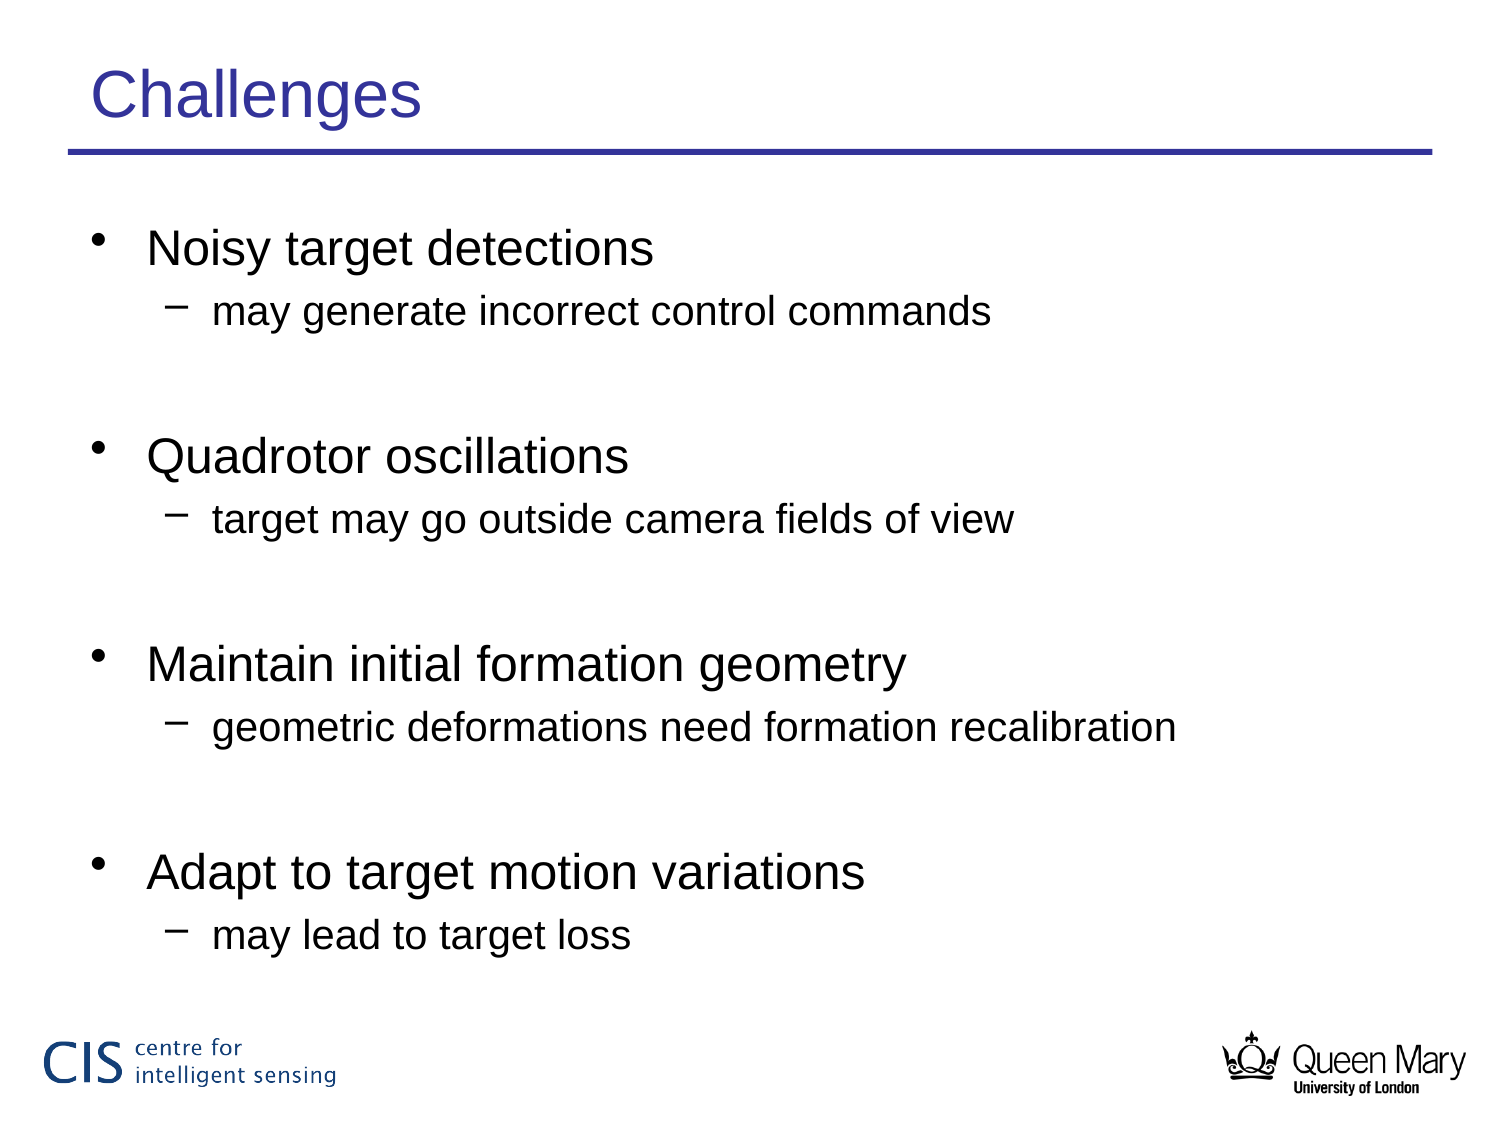

# Challenges
Noisy target detections
may generate incorrect control commands

Quadrotor oscillations
target may go outside camera fields of view

Maintain initial formation geometry
geometric deformations need formation recalibration

Adapt to target motion variations
may lead to target loss